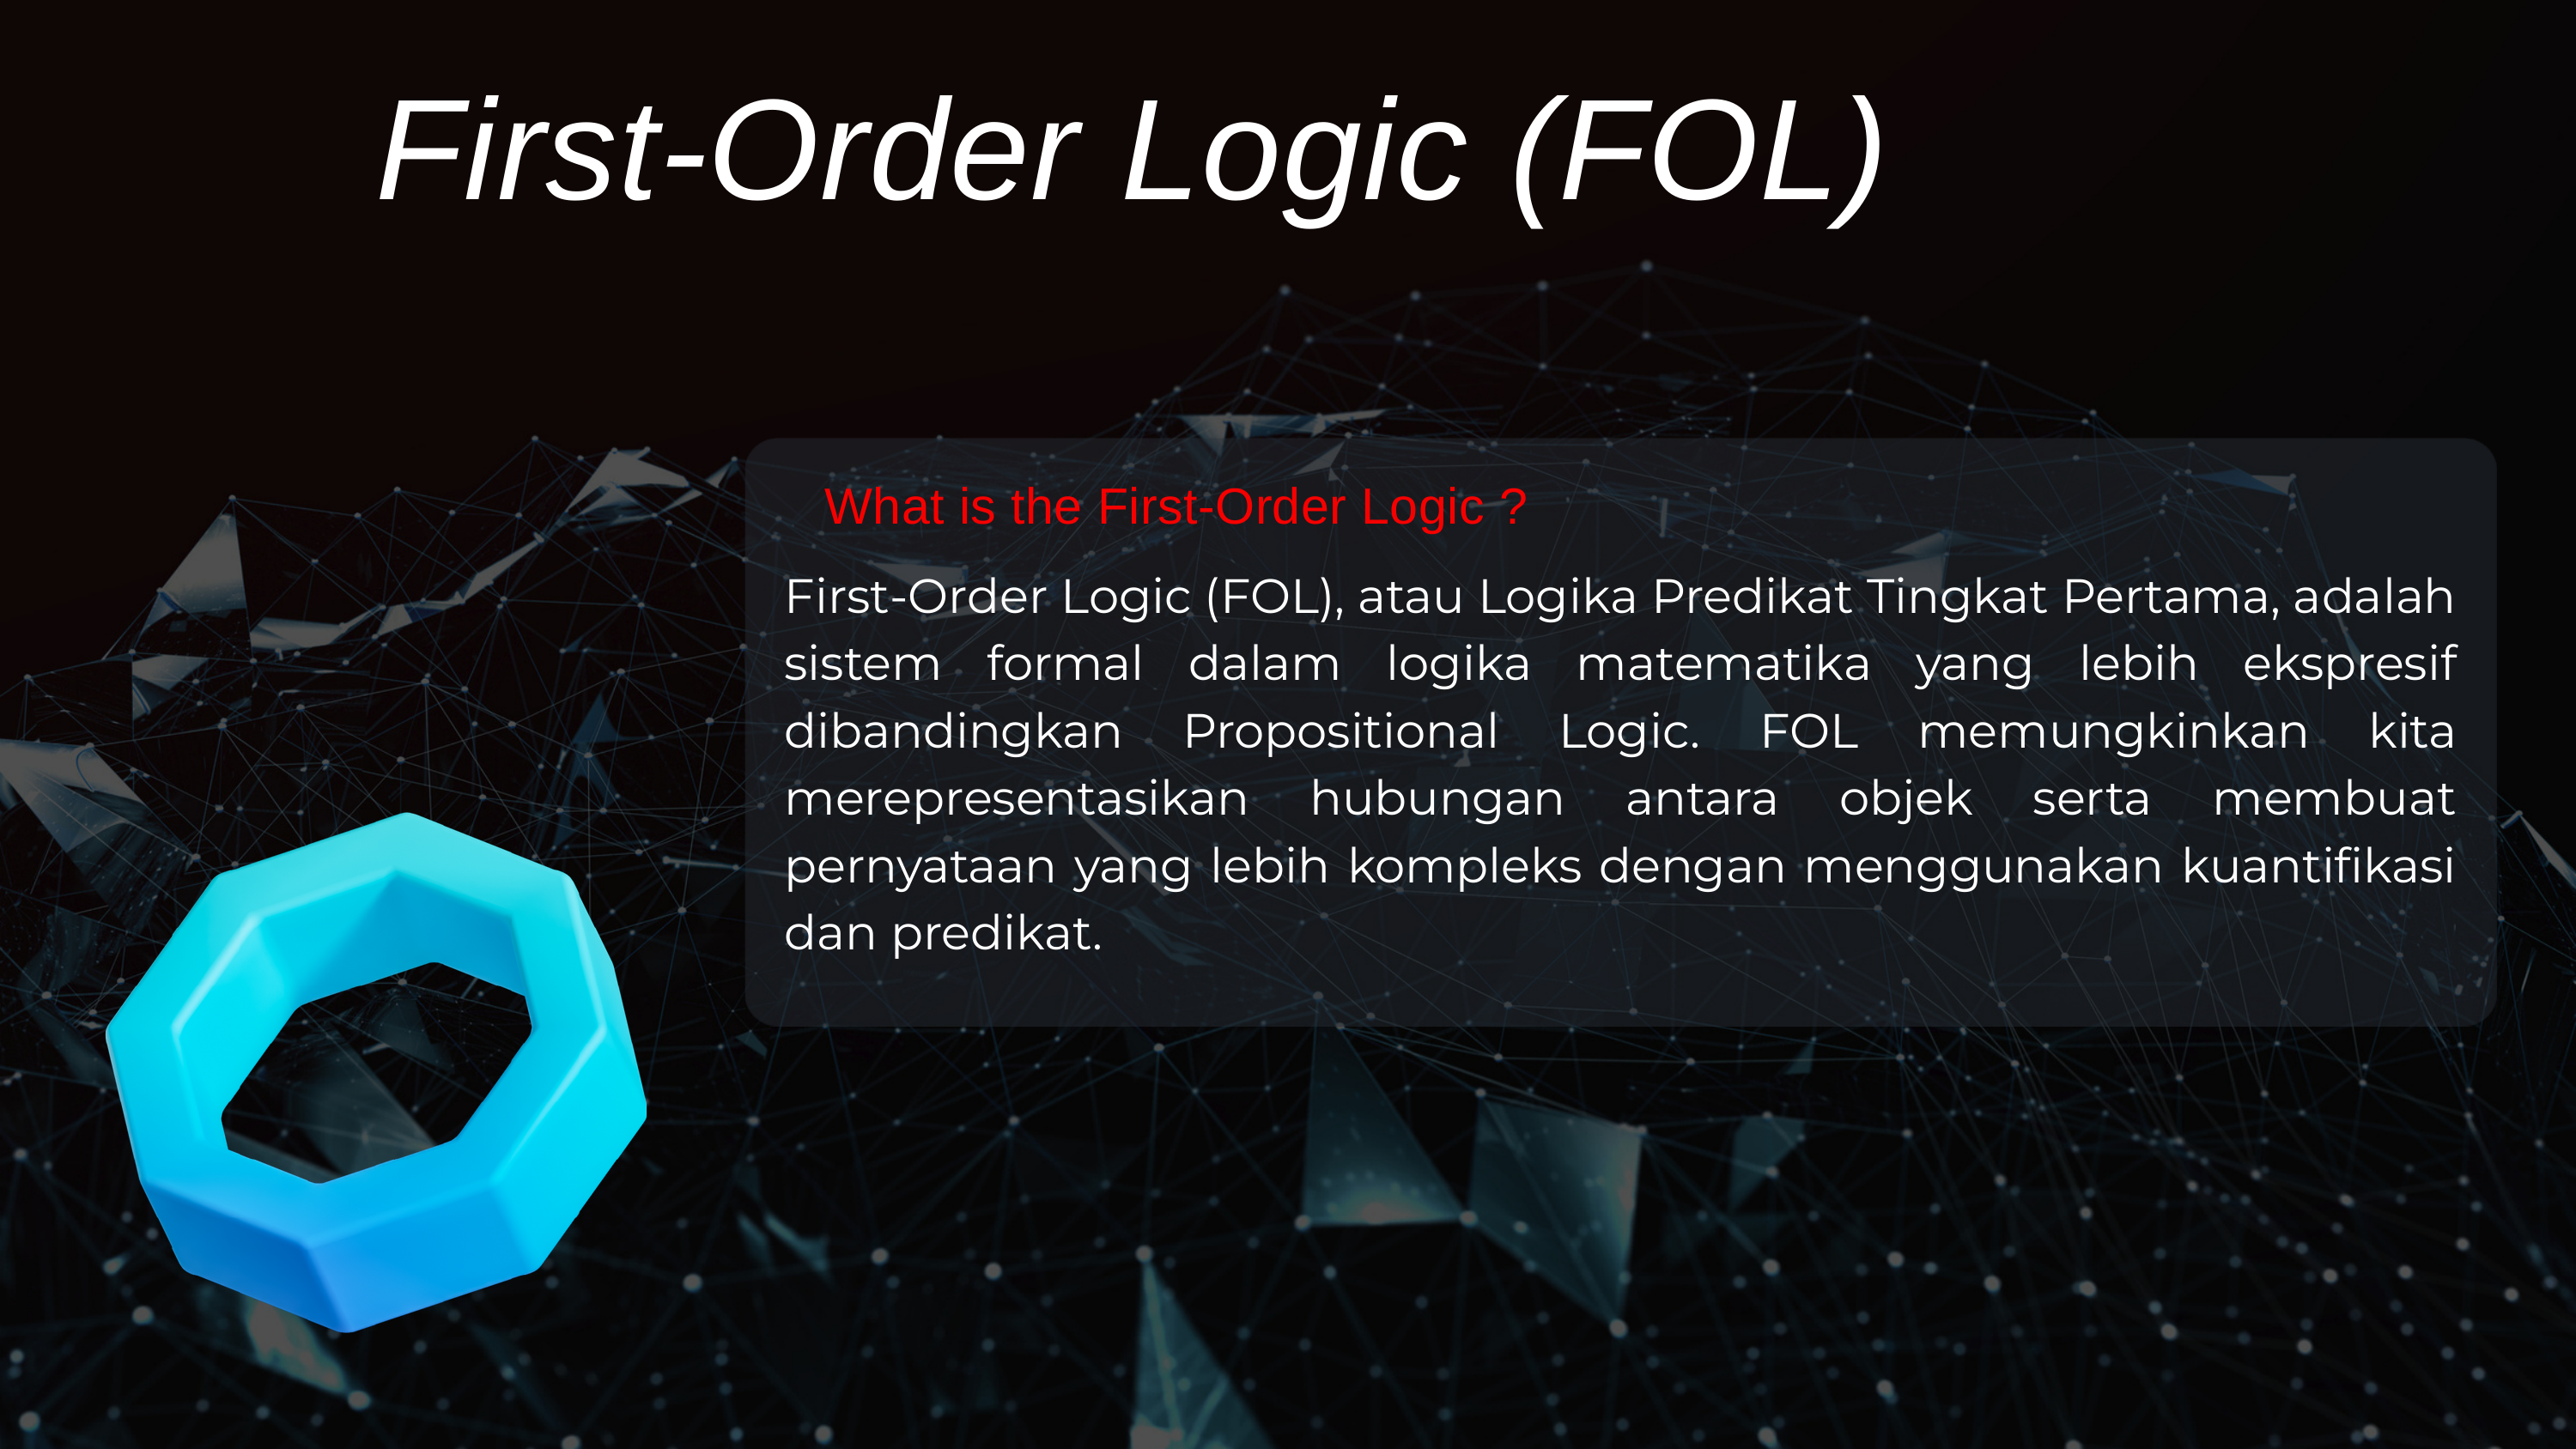

First-Order Logic (FOL)

What is the First-Order Logic ?

First-Order Logic (FOL), atau Logika Predikat Tingkat Pertama, adalah sistem formal dalam logika matematika yang lebih ekspresif dibandingkan Propositional Logic. FOL memungkinkan kita merepresentasikan hubungan antara objek serta membuat pernyataan yang lebih kompleks dengan menggunakan kuantifikasi dan predikat.